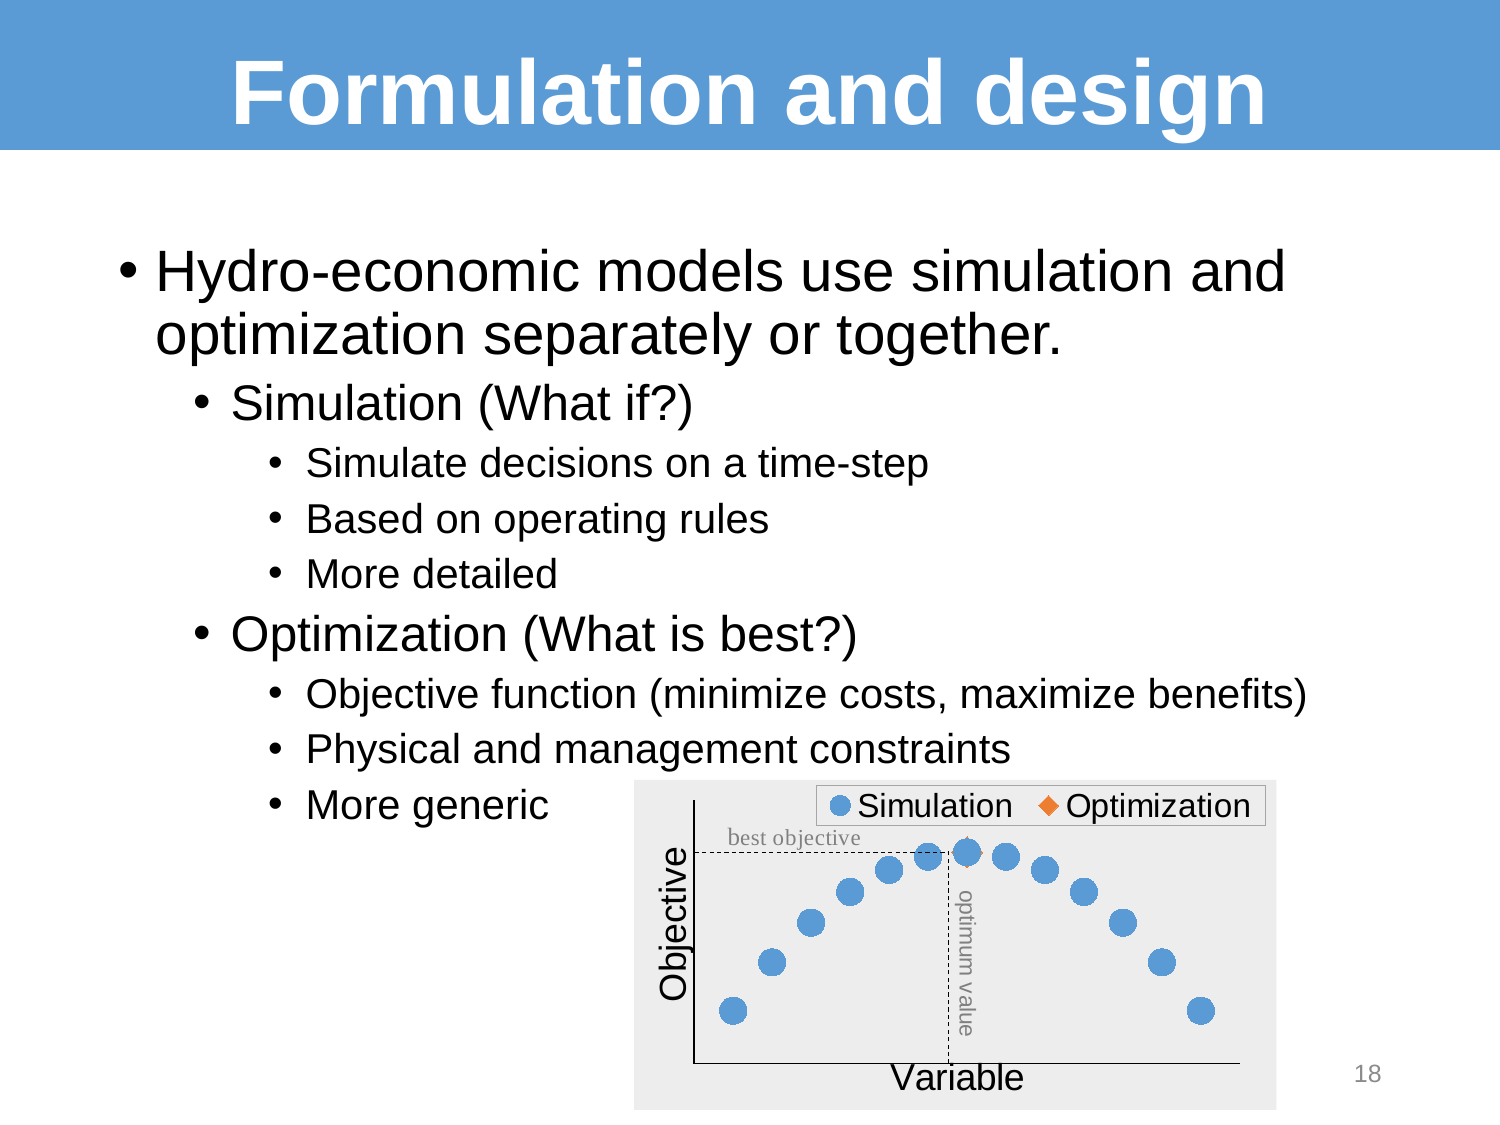

# Formulation and design
Hydro-economic models use simulation and optimization separately or together.
Simulation (What if?)
Simulate decisions on a time-step
Based on operating rules
More detailed
Optimization (What is best?)
Objective function (minimize costs, maximize benefits)
Physical and management constraints
More generic

### Chart

| Category | Simulation | Optimization |
|---|---|---|
18